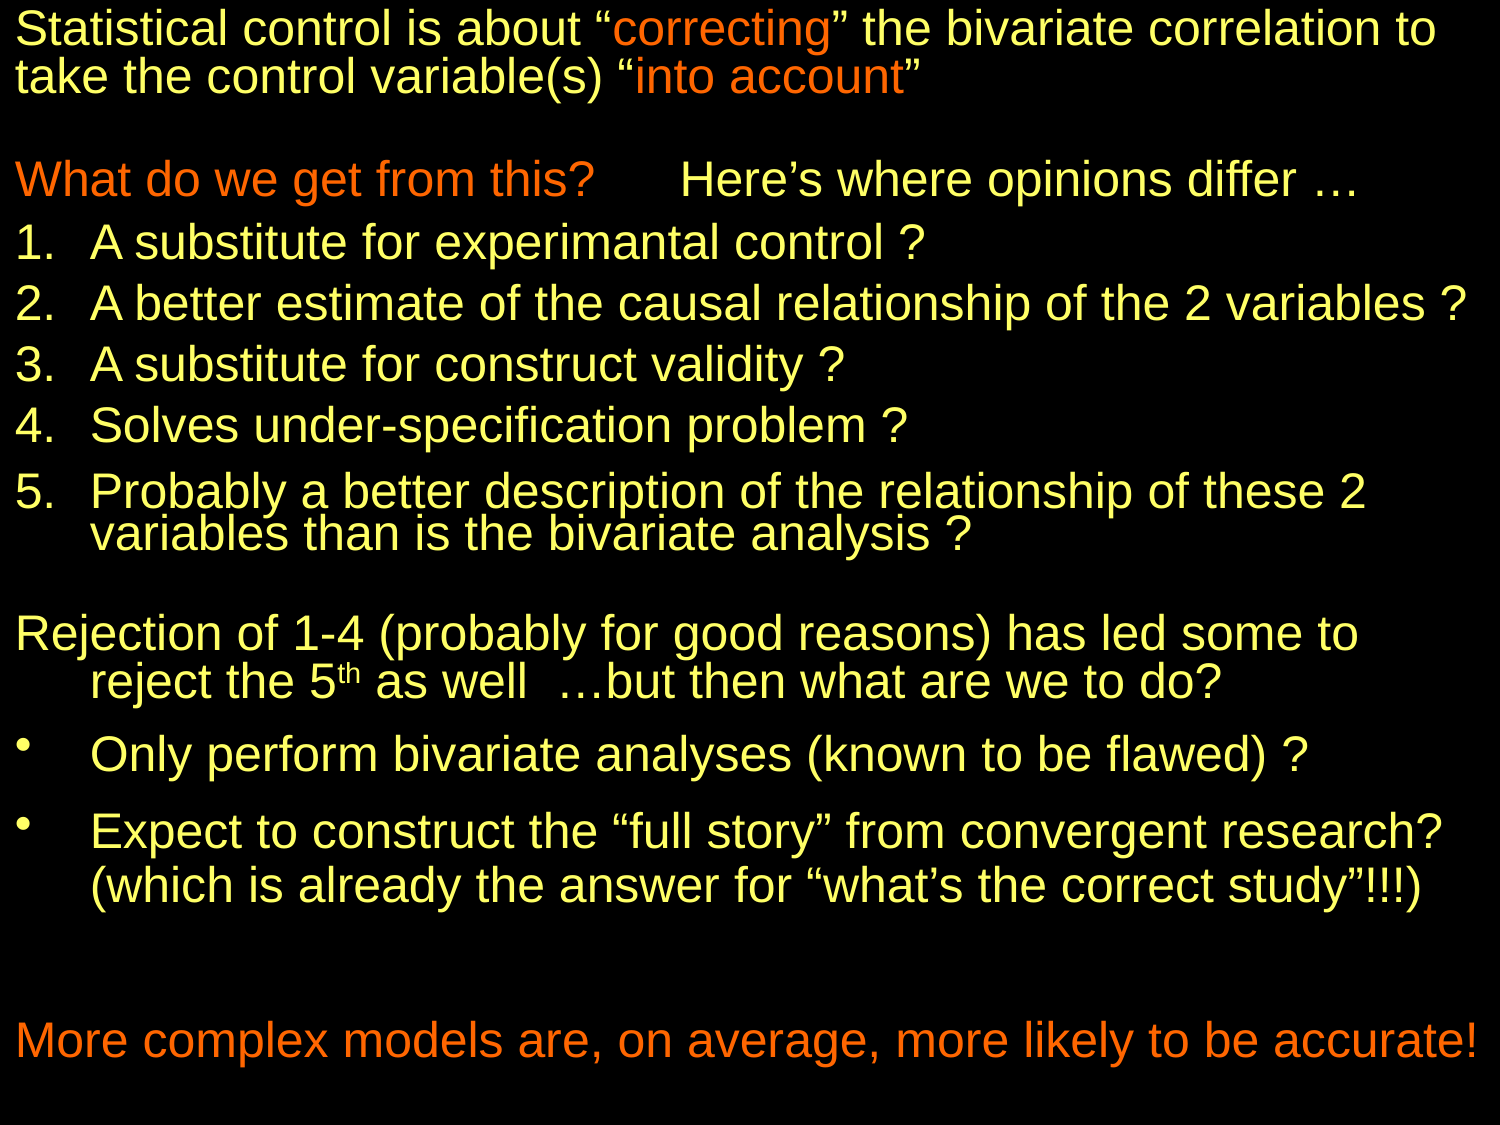

Statistical control is about “correcting” the bivariate correlation to take the control variable(s) “into account”
What do we get from this?      Here’s where opinions differ …
A substitute for experimantal control ?
A better estimate of the causal relationship of the 2 variables ?
A substitute for construct validity ?
Solves under-specification problem ?
Probably a better description of the relationship of these 2 variables than is the bivariate analysis ?

Rejection of 1-4 (probably for good reasons) has led some to reject the 5th as well  …but then what are we to do?
Only perform bivariate analyses (known to be flawed) ?
Expect to construct the “full story” from convergent research? (which is already the answer for “what’s the correct study”!!!)
More complex models are, on average, more likely to be accurate!